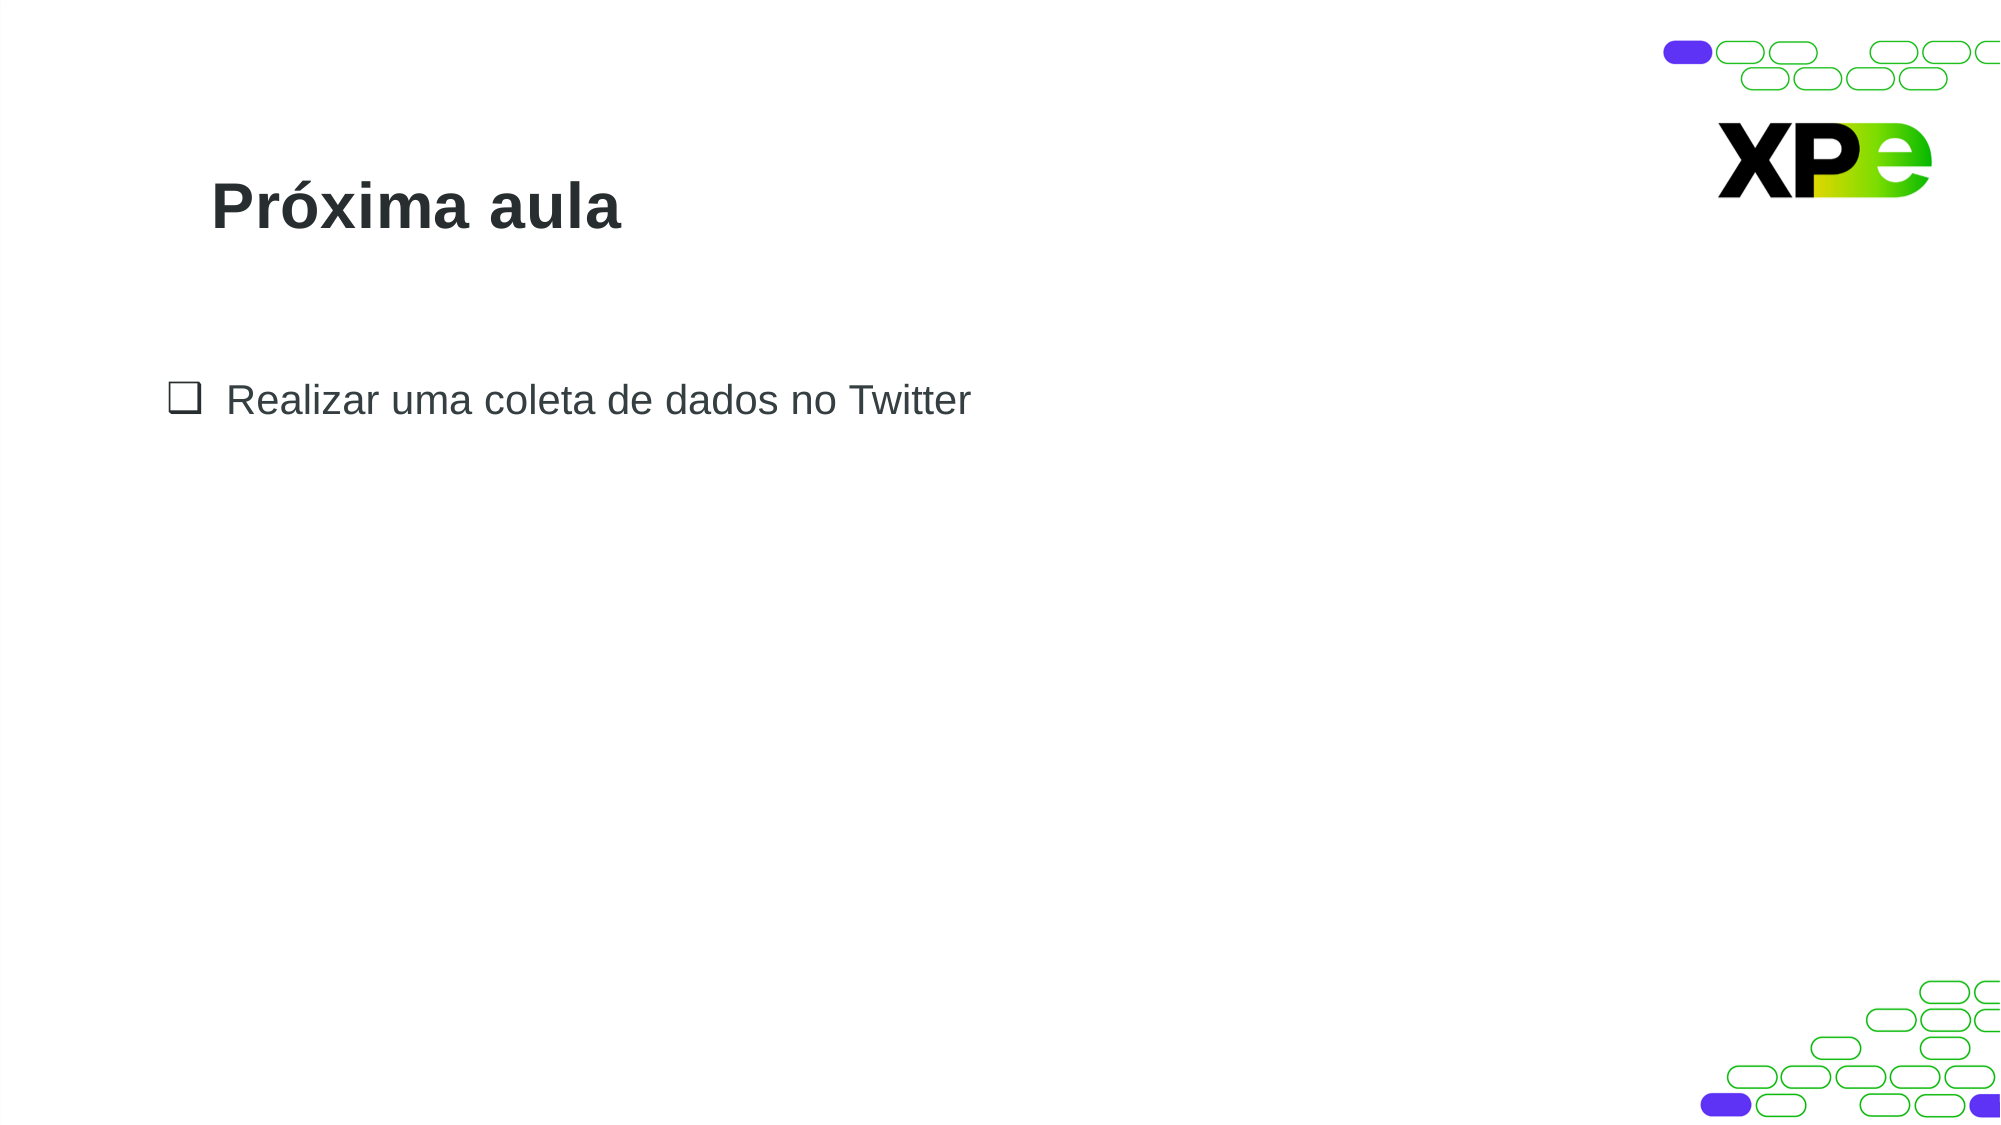

# Próxima aula
Realizar uma coleta de dados no Twitter